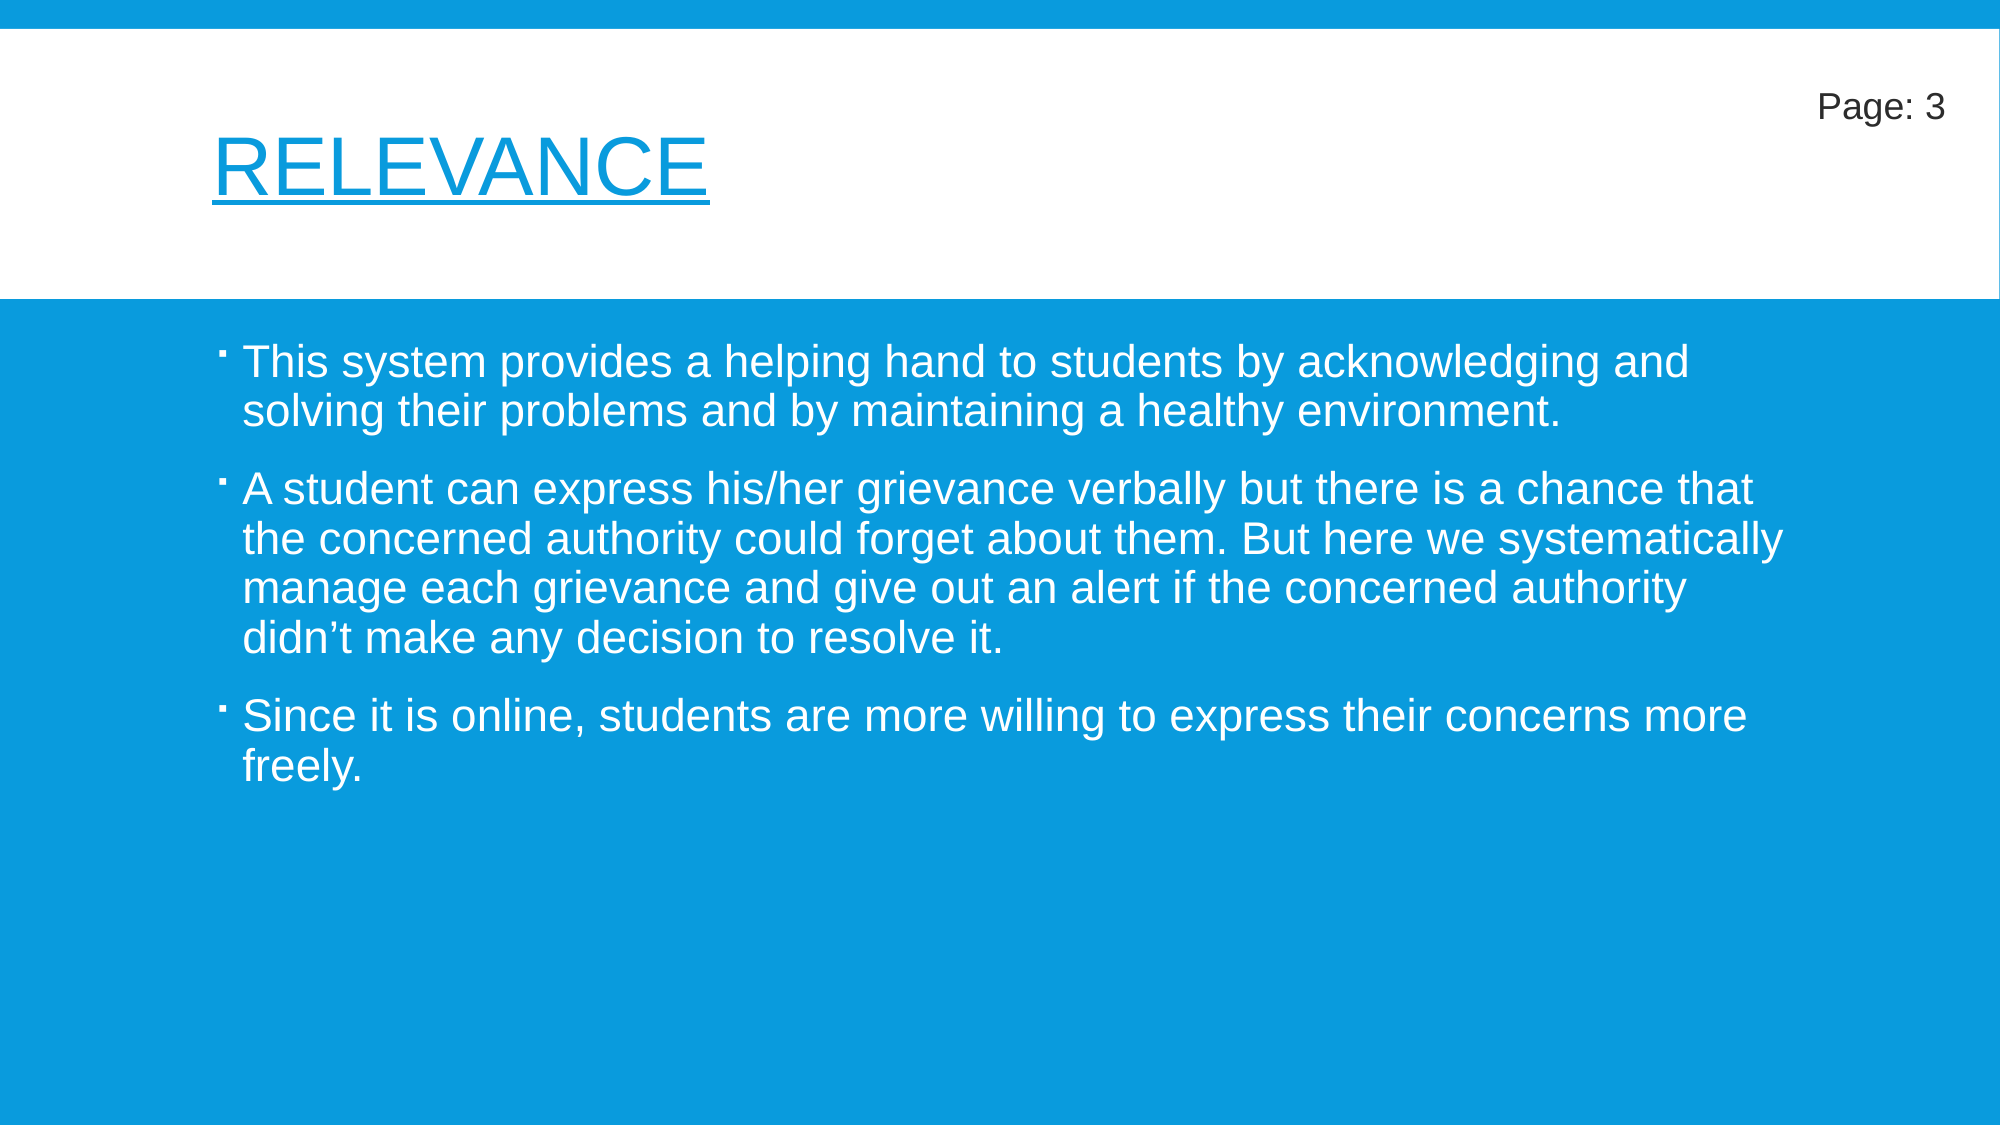

# relevance
Page: 3
This system provides a helping hand to students by acknowledging and solving their problems and by maintaining a healthy environment.
A student can express his/her grievance verbally but there is a chance that the concerned authority could forget about them. But here we systematically manage each grievance and give out an alert if the concerned authority didn’t make any decision to resolve it.
Since it is online, students are more willing to express their concerns more freely.